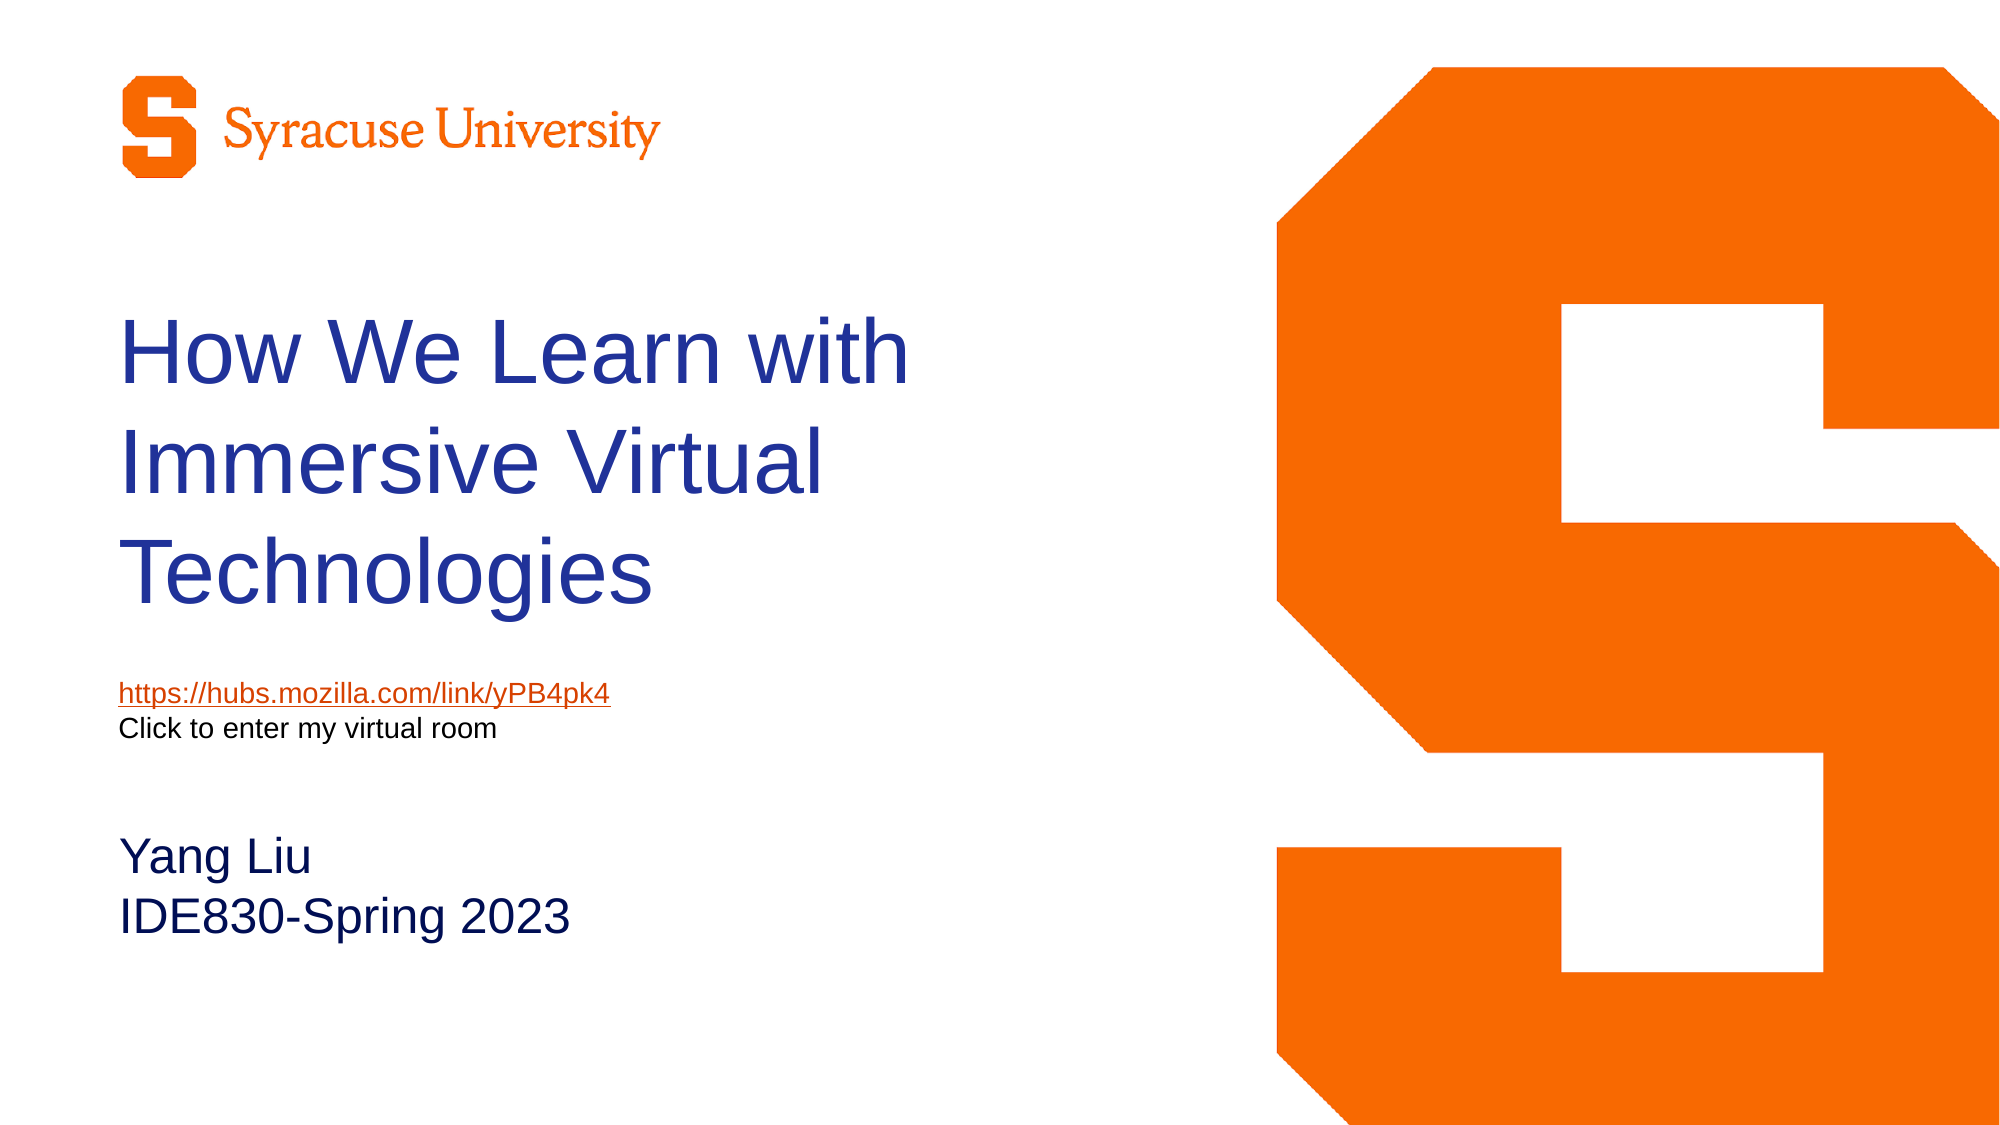

# How We Learn with Immersive Virtual Technologies
https://hubs.mozilla.com/link/yPB4pk4
Click to enter my virtual room
Yang Liu
IDE830-Spring 2023